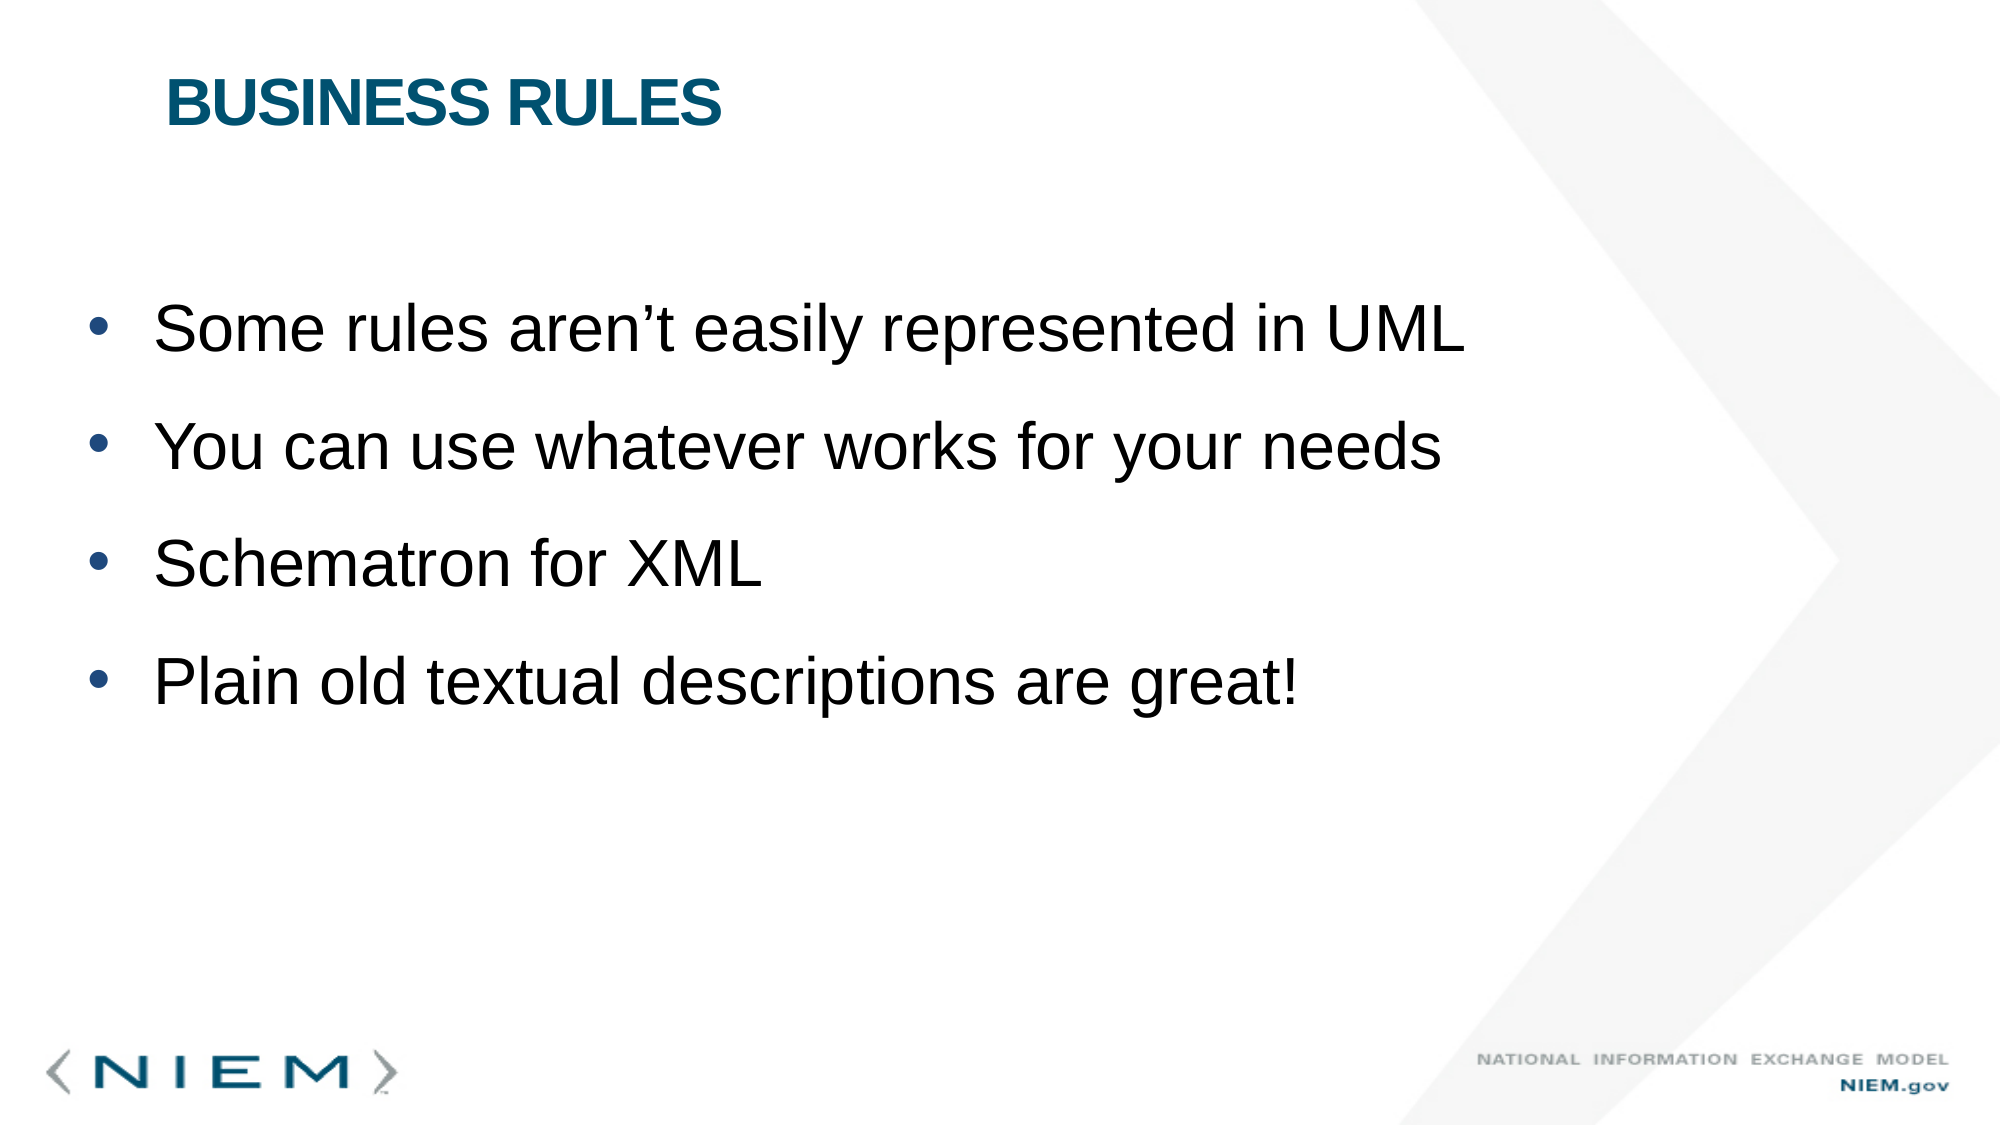

# Business Rules
Some rules aren’t easily represented in UML
You can use whatever works for your needs
Schematron for XML
Plain old textual descriptions are great!